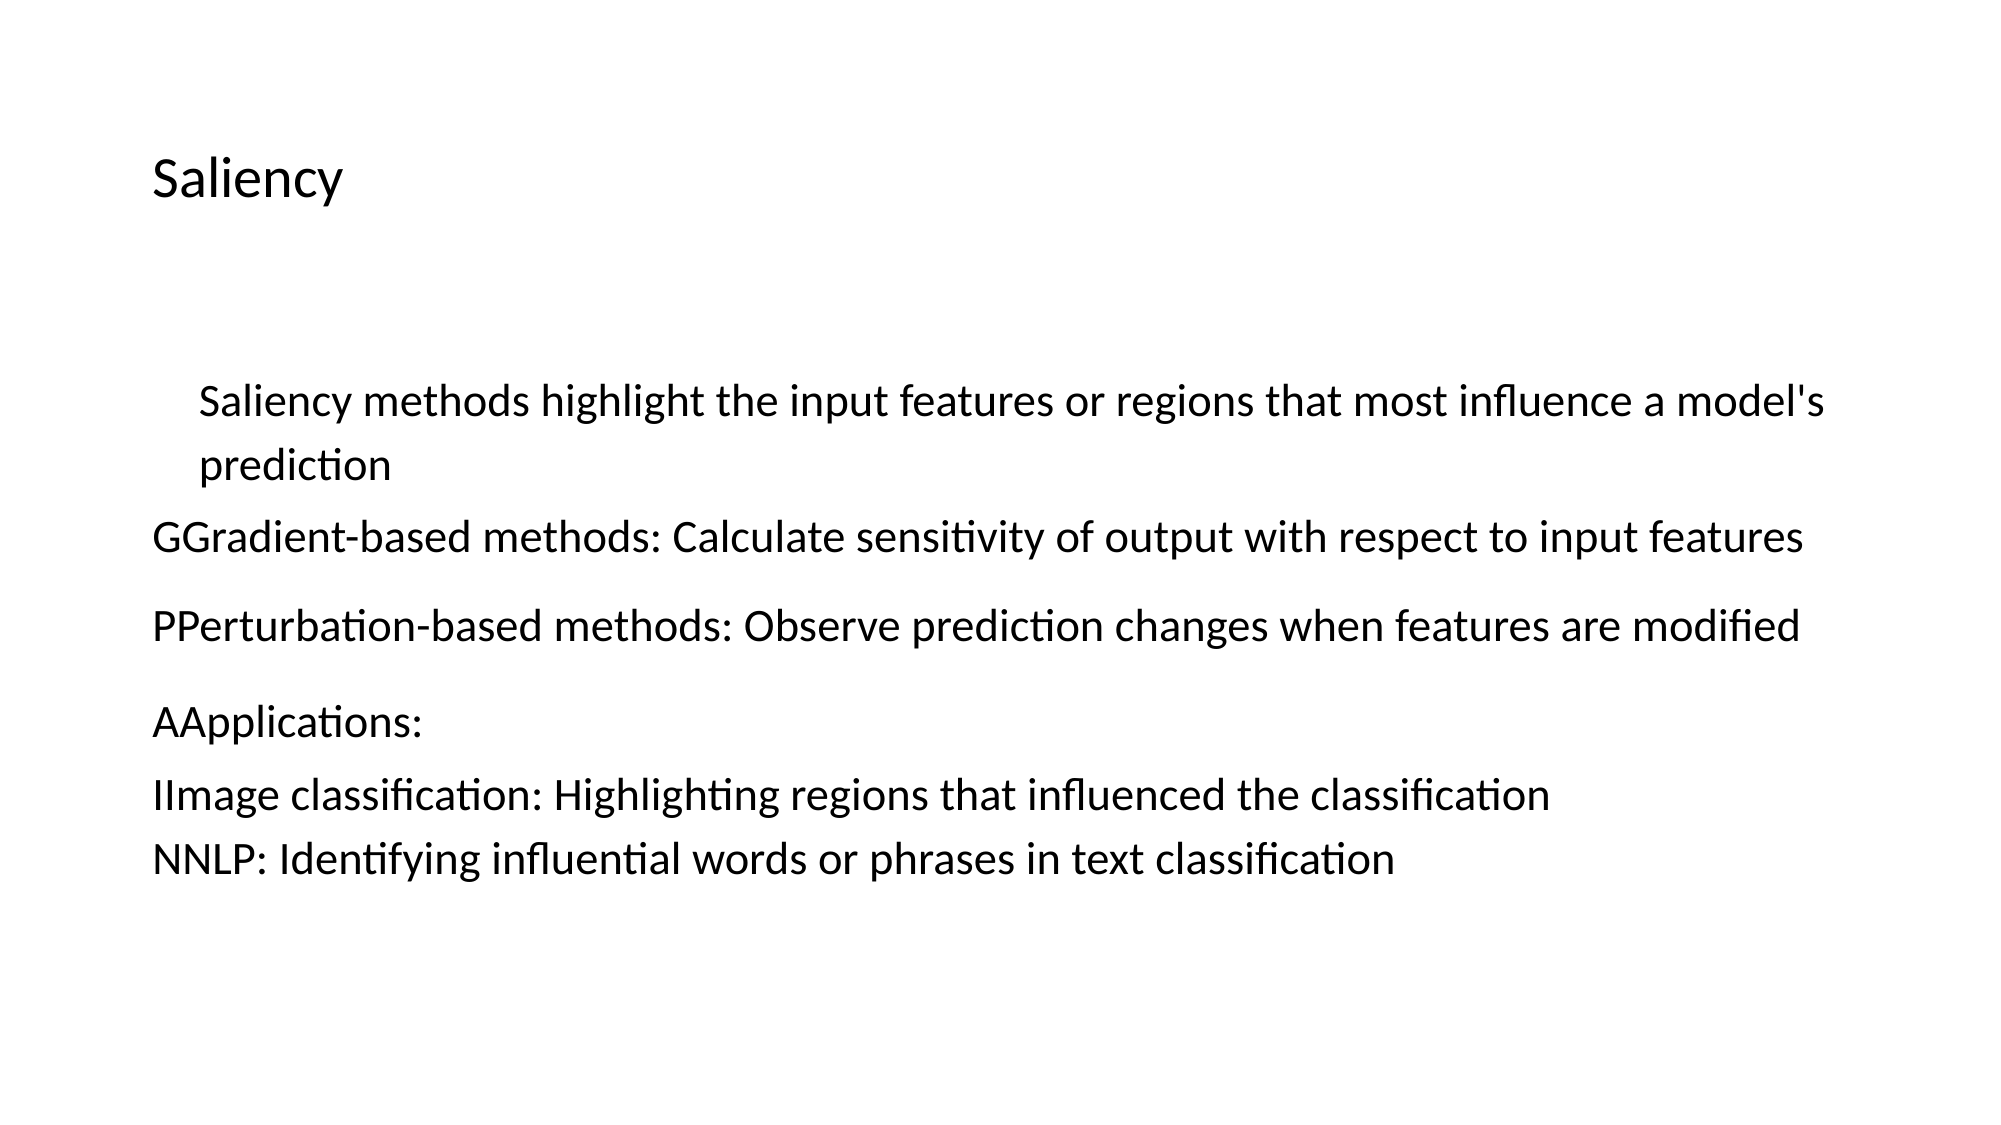

# Saliency

Saliency methods highlight the input features or regions that most influence a model's prediction
GGradient-based methods: Calculate sensitivity of output with respect to input features

PPerturbation-based methods: Observe prediction changes when features are modified

AApplications:
IImage classification: Highlighting regions that influenced the classification
NNLP: Identifying influential words or phrases in text classification